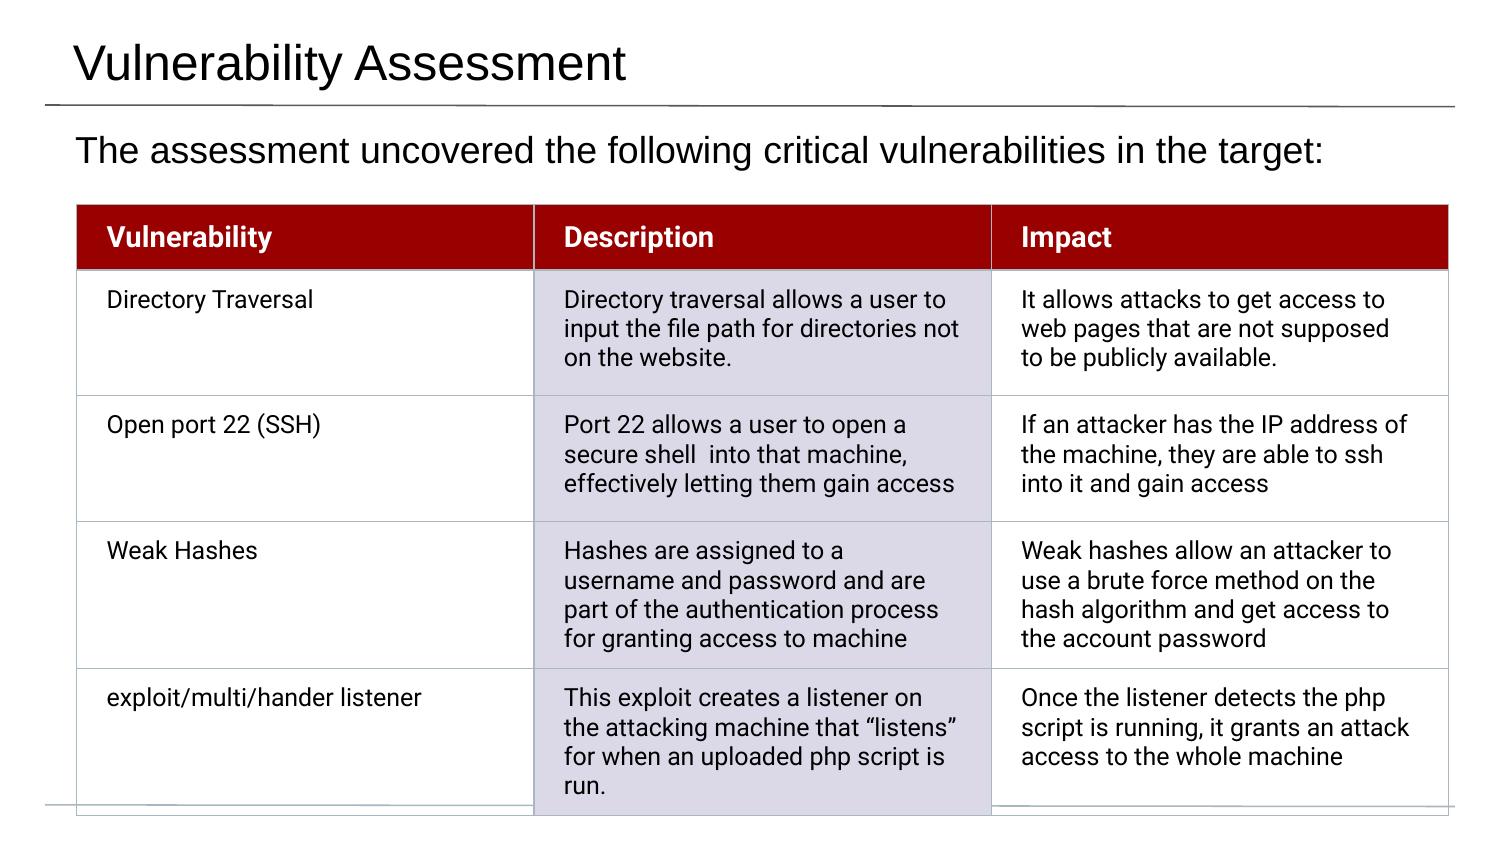

# Vulnerability Assessment
The assessment uncovered the following critical vulnerabilities in the target:
| Vulnerability | Description | Impact |
| --- | --- | --- |
| Directory Traversal | Directory traversal allows a user to input the file path for directories not on the website. | It allows attacks to get access to web pages that are not supposed to be publicly available. |
| Open port 22 (SSH) | Port 22 allows a user to open a secure shell into that machine, effectively letting them gain access | If an attacker has the IP address of the machine, they are able to ssh into it and gain access |
| Weak Hashes | Hashes are assigned to a username and password and are part of the authentication process for granting access to machine | Weak hashes allow an attacker to use a brute force method on the hash algorithm and get access to the account password |
| exploit/multi/hander listener | This exploit creates a listener on the attacking machine that “listens” for when an uploaded php script is run. | Once the listener detects the php script is running, it grants an attack access to the whole machine |